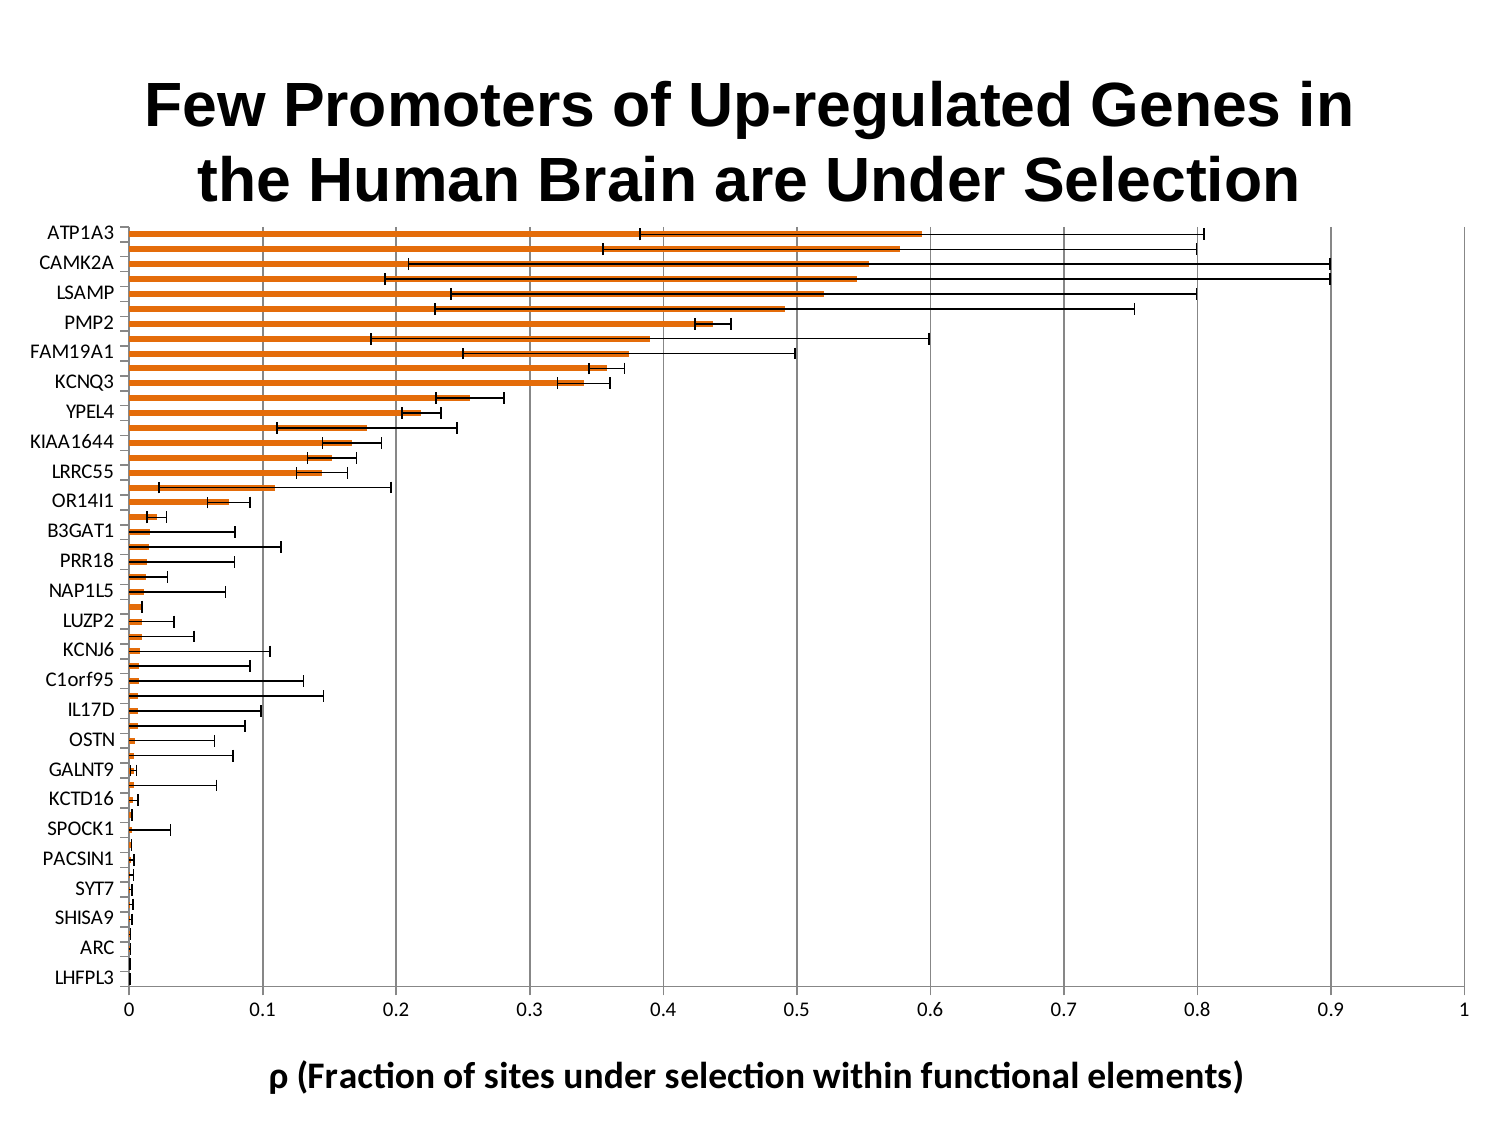

# Few Promoters of Up-regulated Genes in the Human Brain are Under Selection

### Chart

| Category |  |
|---|---|
| LHFPL3 | 5e-06 |
| NPTXR | 8e-06 |
| ARC | 4.9e-05 |
| CAMK2N2 | 7.1e-05 |
| SHISA9 | 0.00066 |
| GRIN2B | 0.00068 |
| SYT7 | 0.000684 |
| JAKMIP3 | 0.000798 |
| PACSIN1 | 0.001287 |
| DLGAP2 | 0.001586 |
| SPOCK1 | 0.001987 |
| GNG4 | 0.002207 |
| KCTD16 | 0.003077 |
| KCTD8 | 0.00334 |
| GALNT9 | 0.003387 |
| AJAP1 | 0.003736 |
| OSTN | 0.004293 |
| CALN | 0.006238 |
| IL17D | 0.006522 |
| CNGB1 | 0.006851 |
| C1orf95 | 0.007282 |
| PURG | 0.007604 |
| KCNJ6 | 0.008428 |
| CACNG3 | 0.009274 |
| LUZP2 | 0.009326 |
| TNR | 0.009589 |
| NAP1L5 | 0.011081 |
| KHDRBS2 | 0.012529 |
| PRR18 | 0.013699 |
| OPCML | 0.014468 |
| B3GAT1 | 0.015542 |
| CDK5R2 | 0.020734 |
| OR14I1 | 0.074449 |
| NECAB1 | 0.109334 |
| LRRC55 | 0.144301 |
| LHFPL5 | 0.151972 |
| KIAA1644 | 0.166849 |
| NMNAT2 | 0.178096 |
| YPEL4 | 0.21887 |
| CPLX2 | 0.255372 |
| KCNQ3 | 0.340504 |
| LIX1 | 0.357547 |
| FAM19A1 | 0.374257 |
| SLC1A2 | 0.39013 |
| PMP2 | 0.437186 |
| C1orf61 | 0.490941 |
| LSAMP | 0.520097 |
| EIF4E1B | 0.54528 |
| CAMK2A | 0.554409 |
| PALM2 | 0.577196 |
| ATP1A3 | 0.593809 |